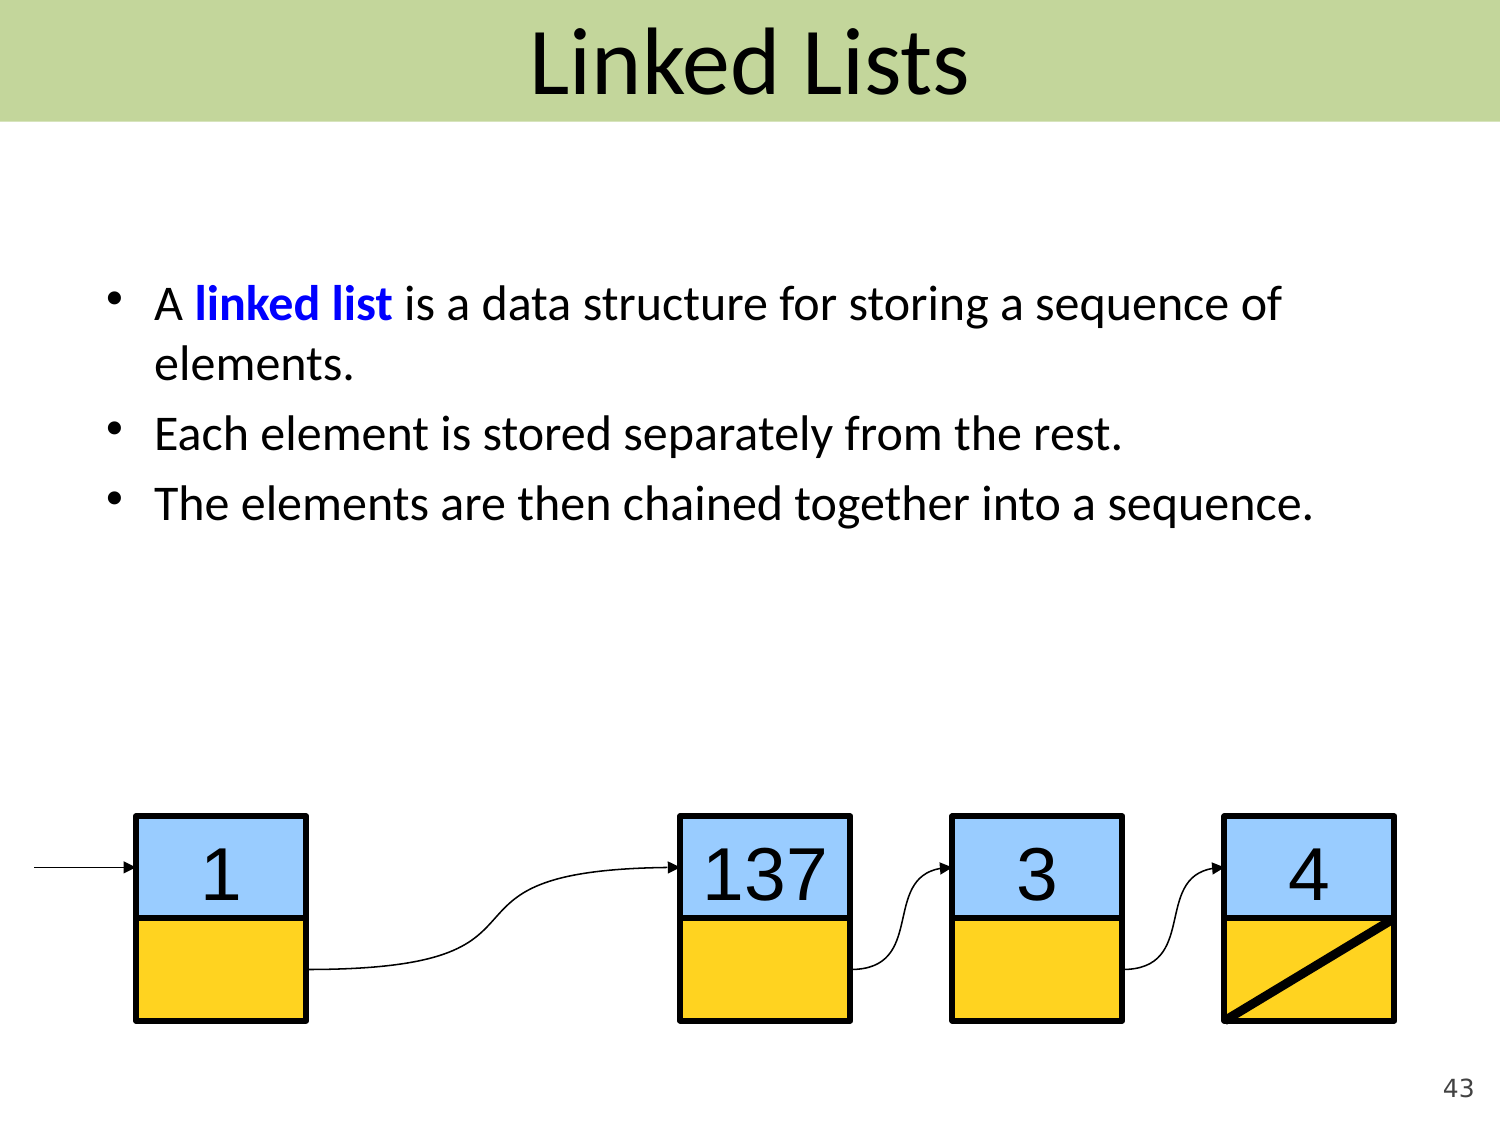

# Linked Lists
A linked list is a data structure for storing a sequence of elements.
Each element is stored separately from the rest.
The elements are then chained together into a sequence.

1
137
3
4